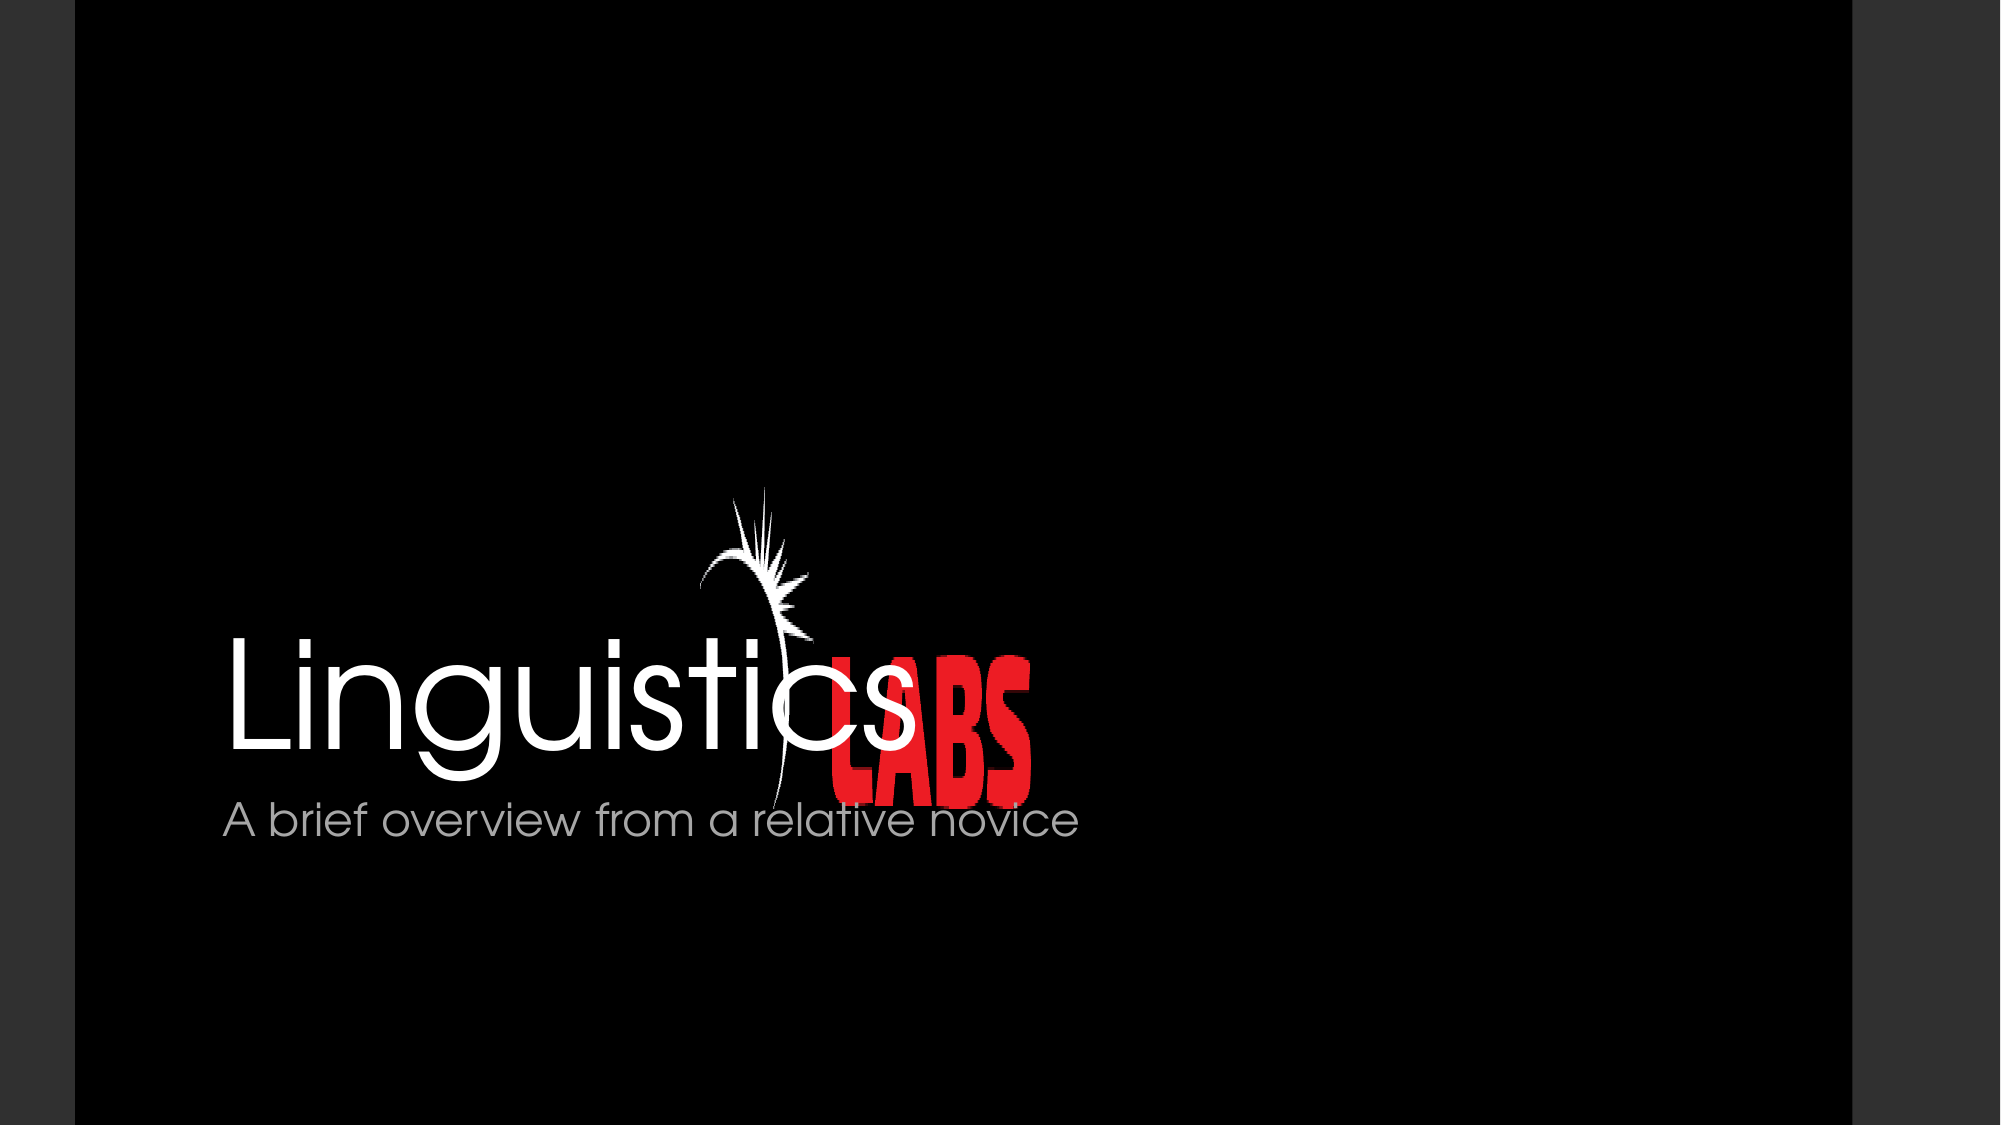

# Linguistics
A brief overview from a relative novice